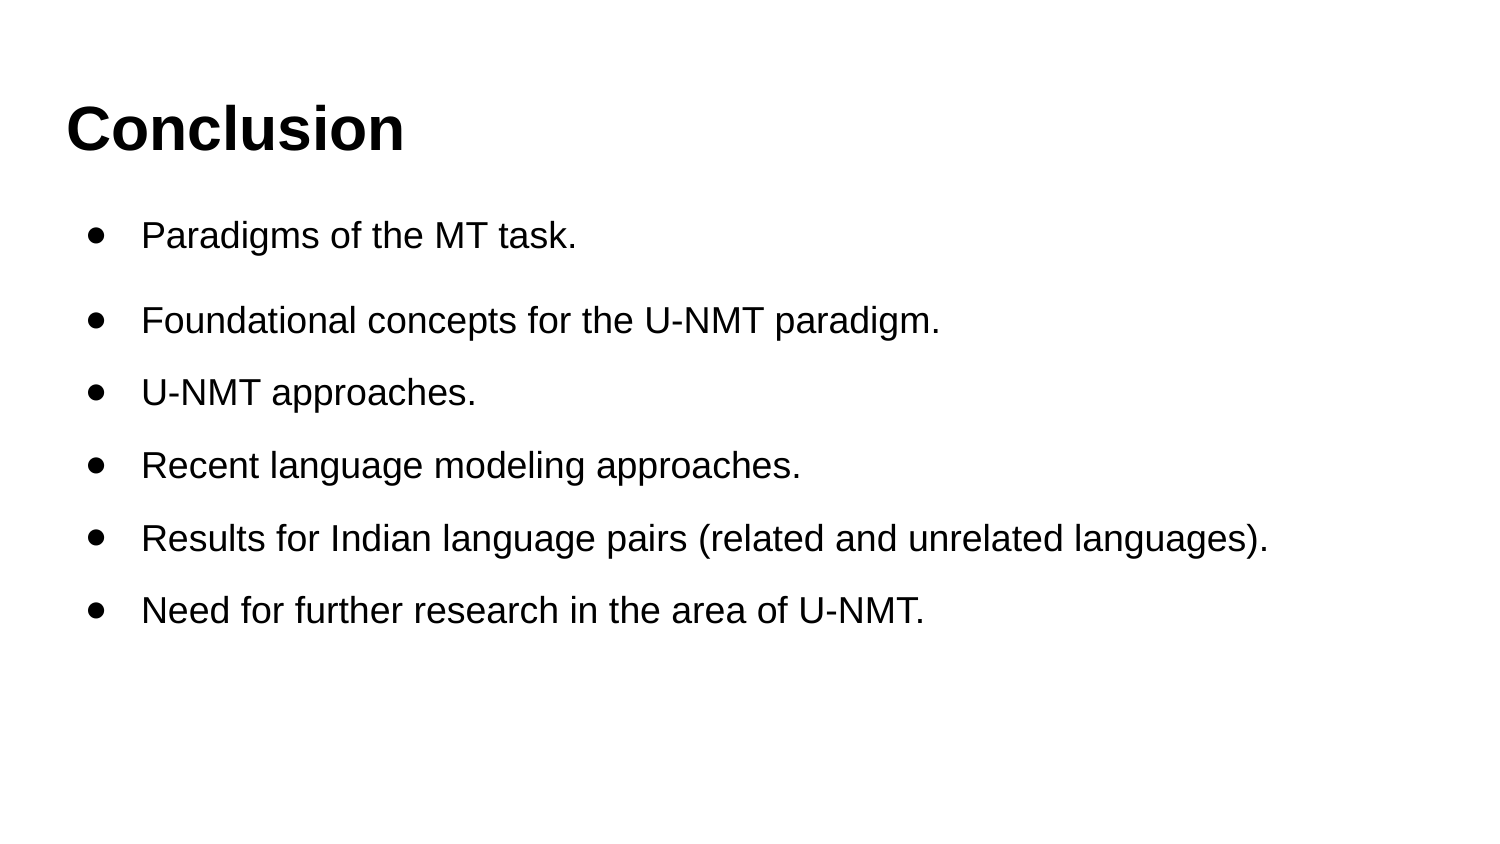

# Conclusion
Paradigms of the MT task.
Foundational concepts for the U-NMT paradigm.
U-NMT approaches.
Recent language modeling approaches.
Results for Indian language pairs (related and unrelated languages).
Need for further research in the area of U-NMT.